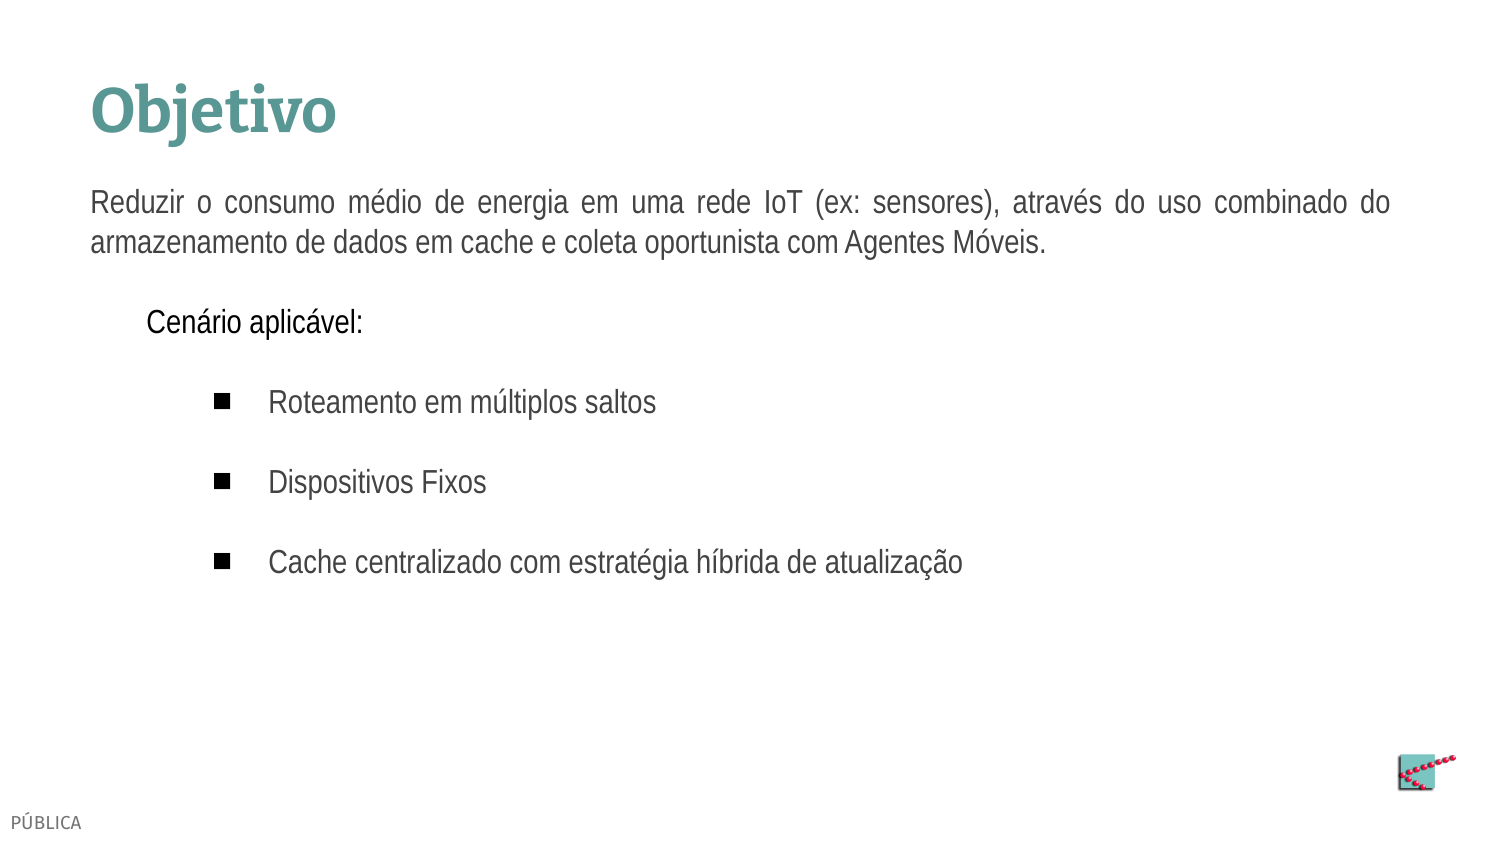

# Objetivo
Reduzir o consumo médio de energia em uma rede IoT (ex: sensores), através do uso combinado do armazenamento de dados em cache e coleta oportunista com Agentes Móveis.

	Cenário aplicável:

Roteamento em múltiplos saltos

Dispositivos Fixos

Cache centralizado com estratégia híbrida de atualização